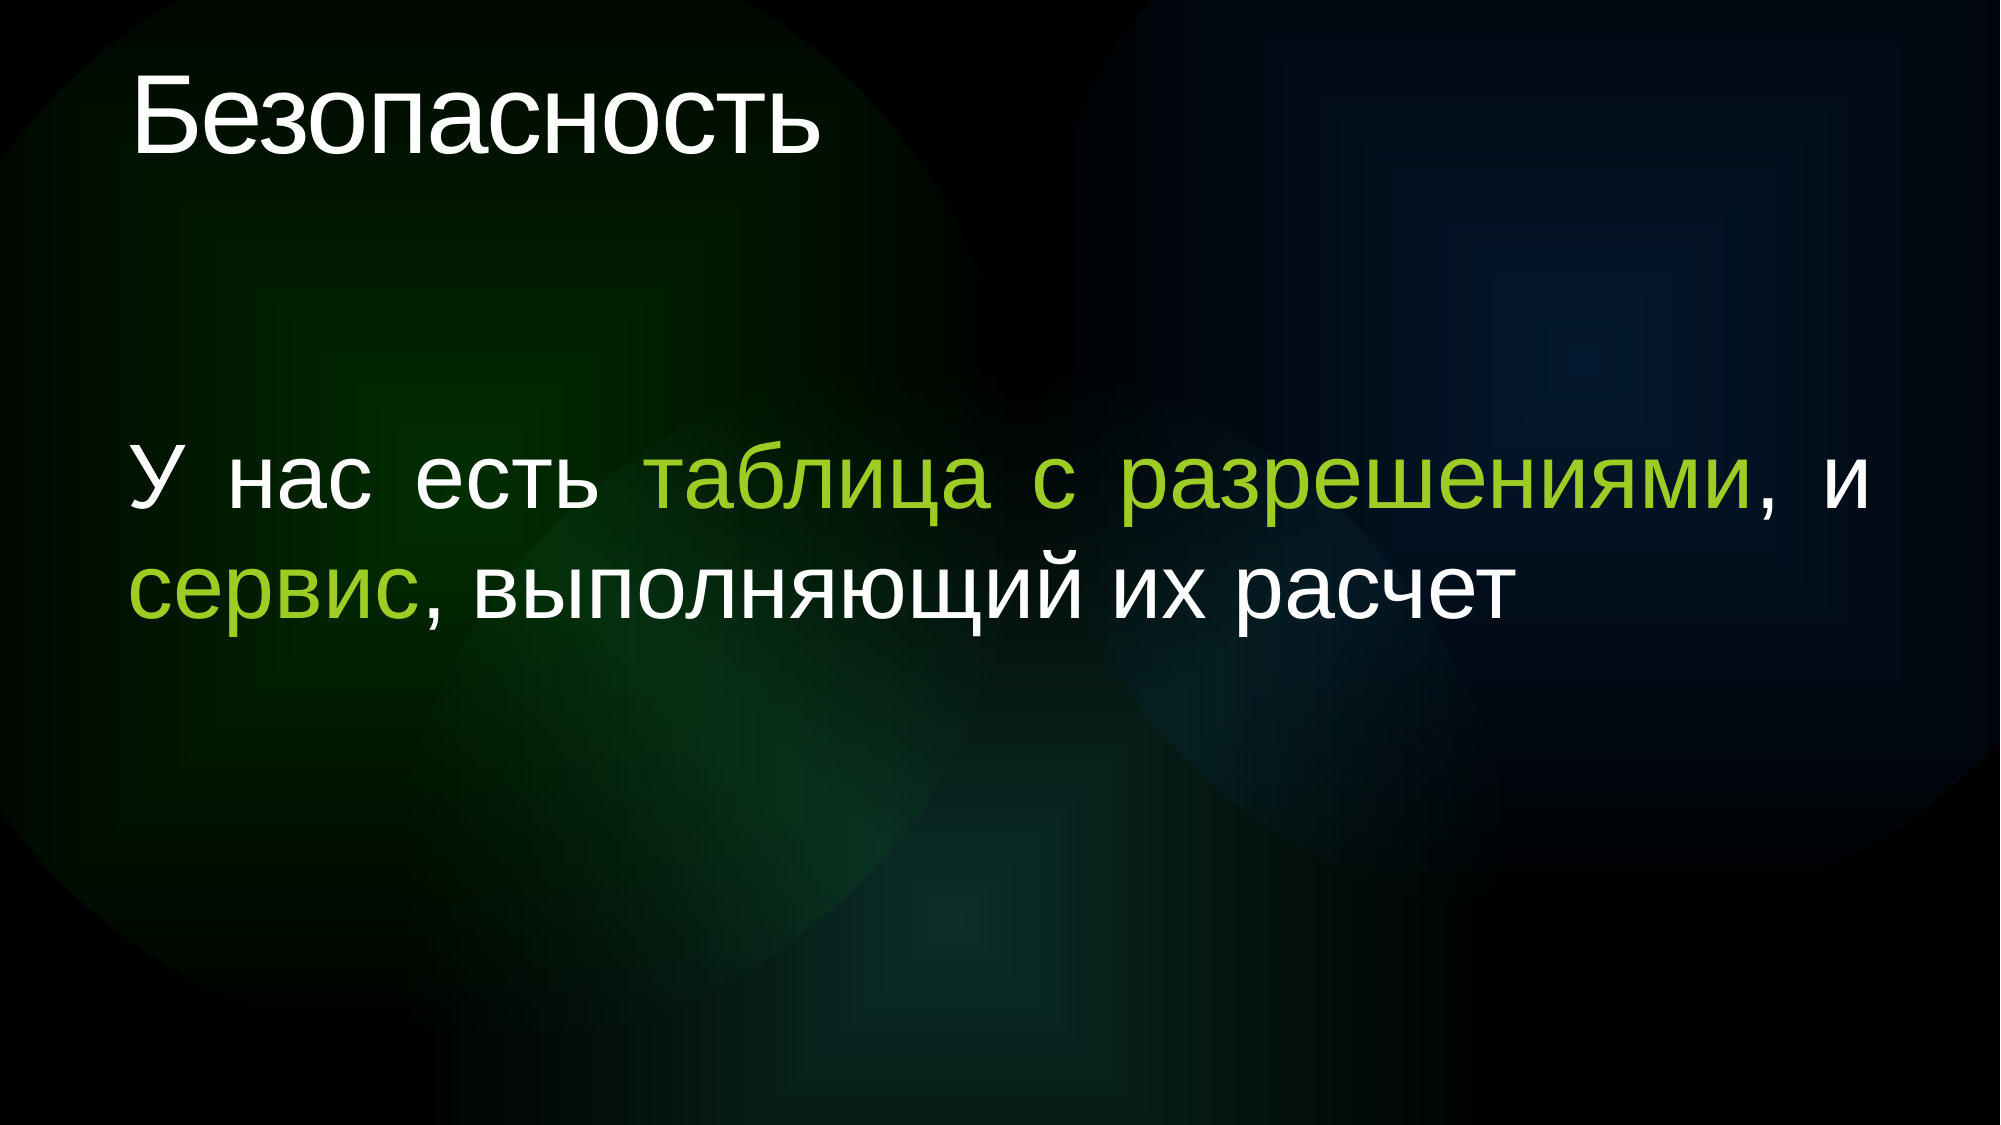

Безопасность
У нас есть таблица с разрешениями, и сервис, выполняющий их расчет